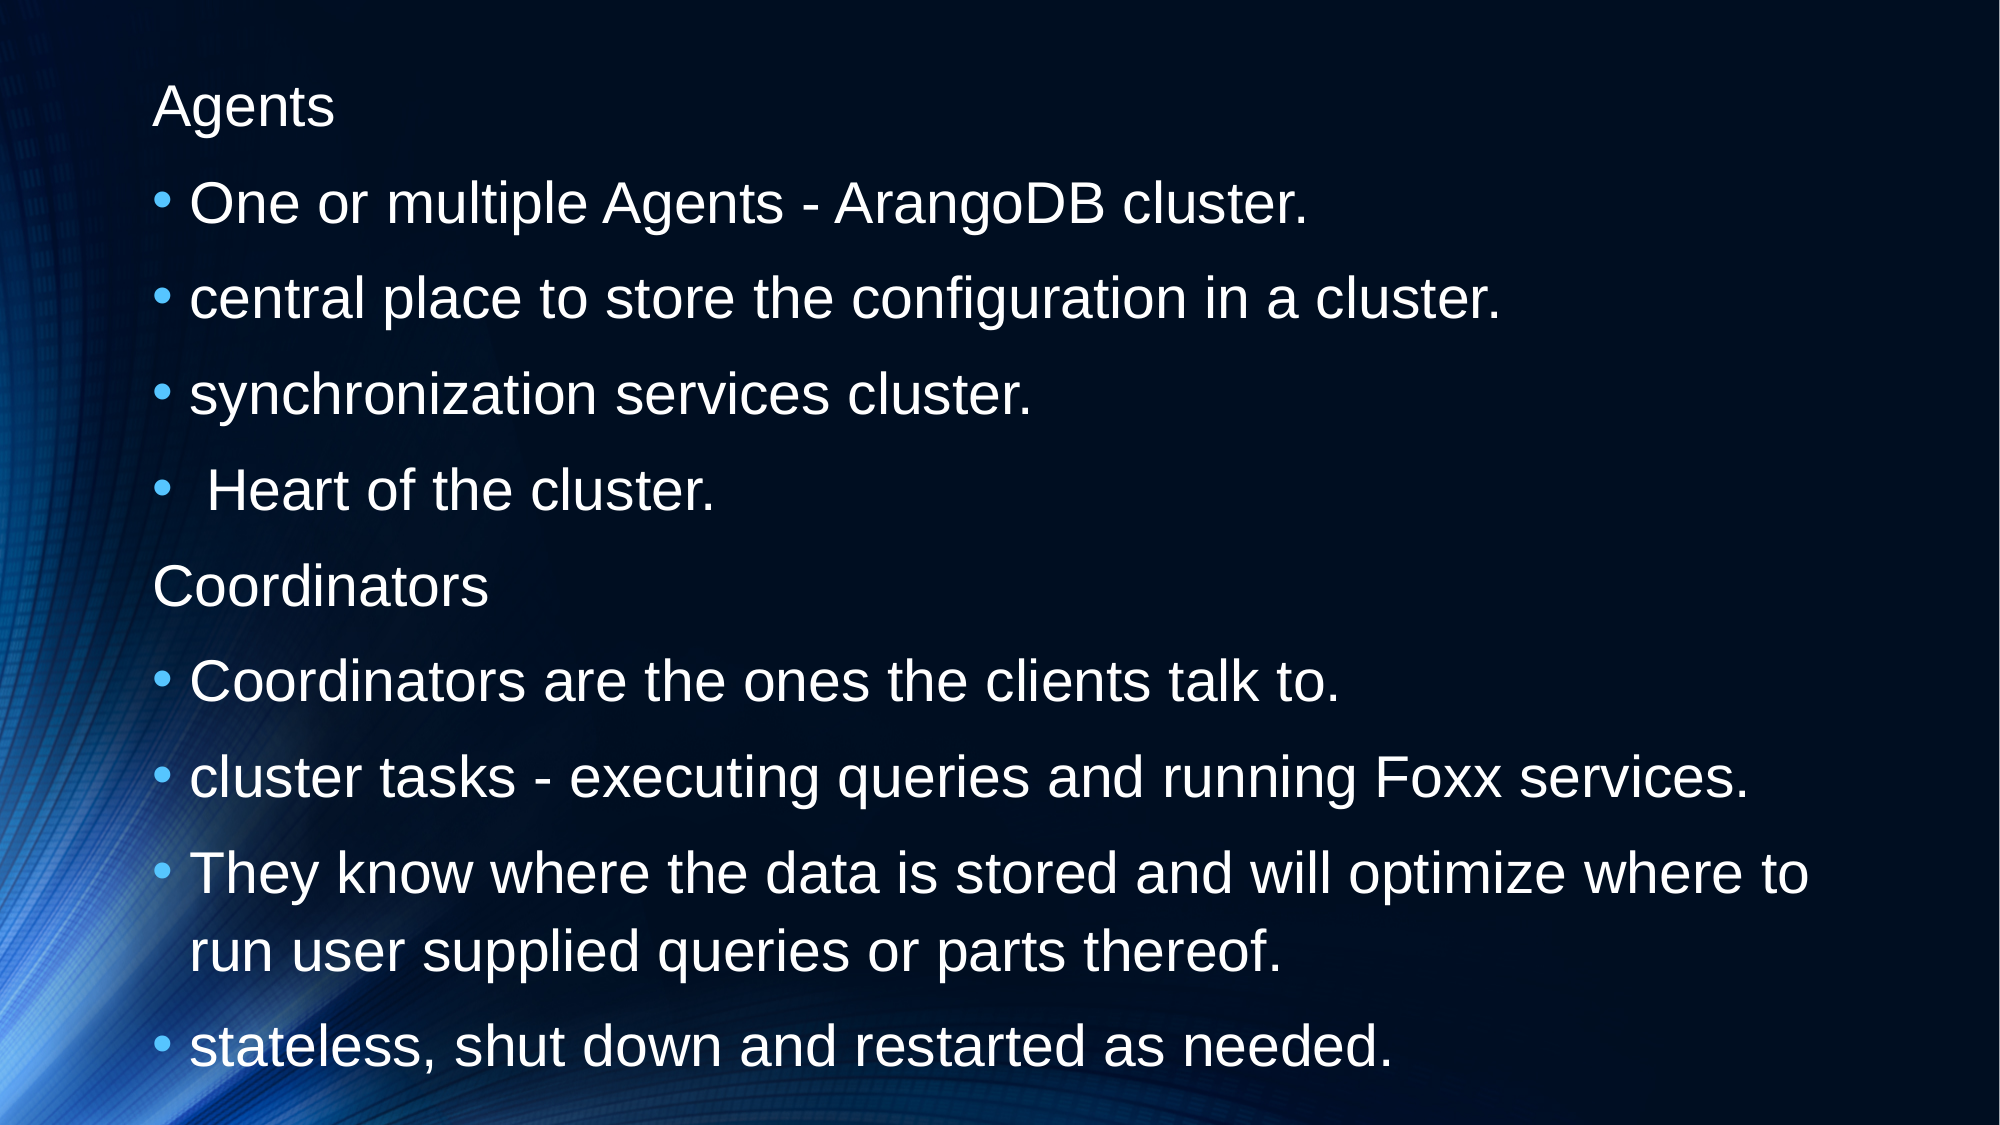

Agents
One or multiple Agents - ArangoDB cluster.
central place to store the configuration in a cluster.
synchronization services cluster.
 Heart of the cluster.
Coordinators
Coordinators are the ones the clients talk to.
cluster tasks - executing queries and running Foxx services.
They know where the data is stored and will optimize where to run user supplied queries or parts thereof.
stateless, shut down and restarted as needed.